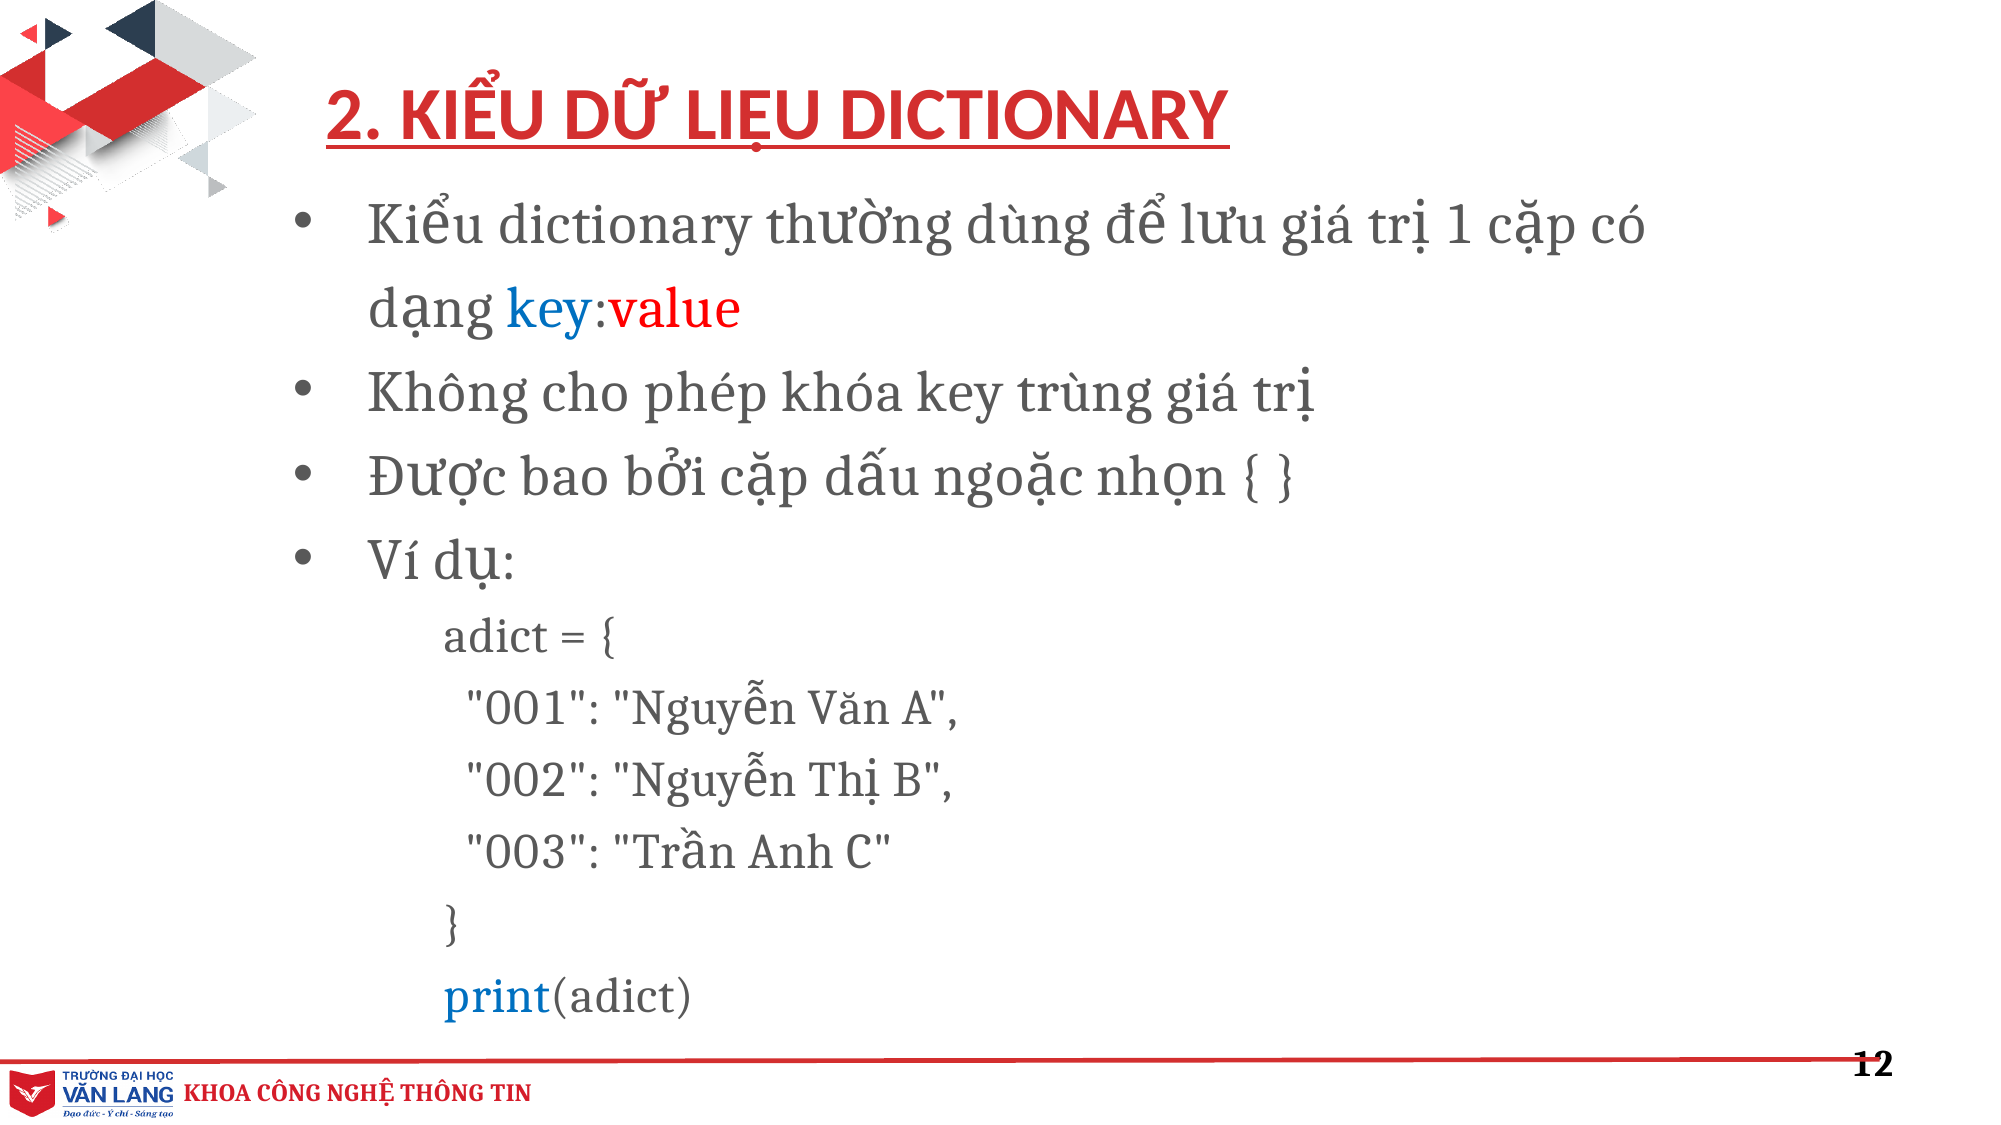

2. KIỂU DỮ LIỆU DICTIONARY

Kiểu dictionary thường dùng để lưu giá trị 1 cặp có dạng key:value
Không cho phép khóa key trùng giá trị
Được bao bởi cặp dấu ngoặc nhọn { }
Ví dụ:
adict = {
  "001": "Nguyễn Văn A",
  "002": "Nguyễn Thị B",
  "003": "Trần Anh C"
}
print(adict)